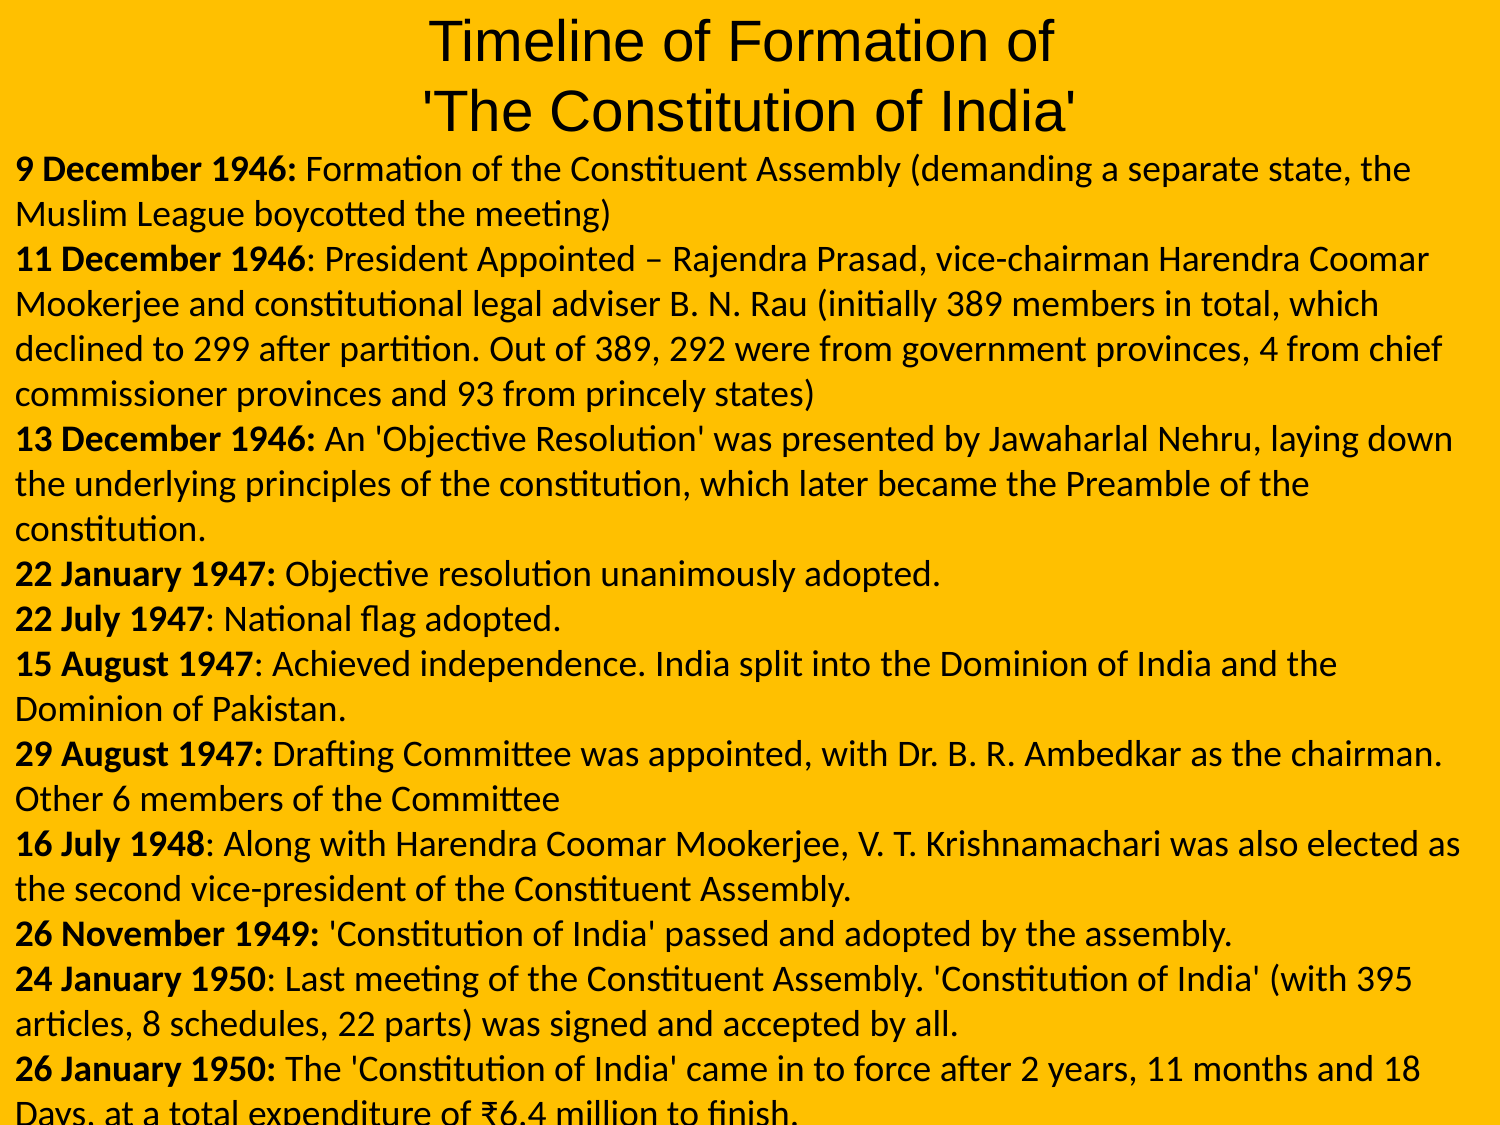

Timeline of Formation of
'The Constitution of India'
9 December 1946: Formation of the Constituent Assembly (demanding a separate state, the Muslim League boycotted the meeting)
11 December 1946: President Appointed – ⁣Rajendra Prasad, vice-chairman Harendra Coomar Mookerjee and constitutional legal adviser B. N. Rau (initially 389 members in total, which declined to 299 after partition. Out of 389, 292 were from government provinces, 4 from chief commissioner provinces and 93 from princely states)
13 December 1946: An 'Objective Resolution' was presented by Jawaharlal Nehru, laying down the underlying principles of the constitution, which later became the Preamble of the constitution.
22 January 1947: Objective resolution unanimously adopted.
22 July 1947: National flag adopted.
15 August 1947: Achieved independence. India split into the Dominion of India and the Dominion of Pakistan.
29 August 1947: Drafting Committee was appointed, with Dr. B. R. Ambedkar as the chairman. Other 6 members of the Committee
16 July 1948: Along with Harendra Coomar Mookerjee, V. T. Krishnamachari was also elected as the second vice-president of the Constituent Assembly.
26 November 1949: 'Constitution of India' passed and adopted by the assembly.
24 January 1950: Last meeting of the Constituent Assembly. 'Constitution of India' (with 395 articles, 8 schedules, 22 parts) was signed and accepted by all.
26 January 1950: The 'Constitution of India' came in to force after 2 years, 11 months and 18 Days, at a total expenditure of ₹6.4 million to finish.